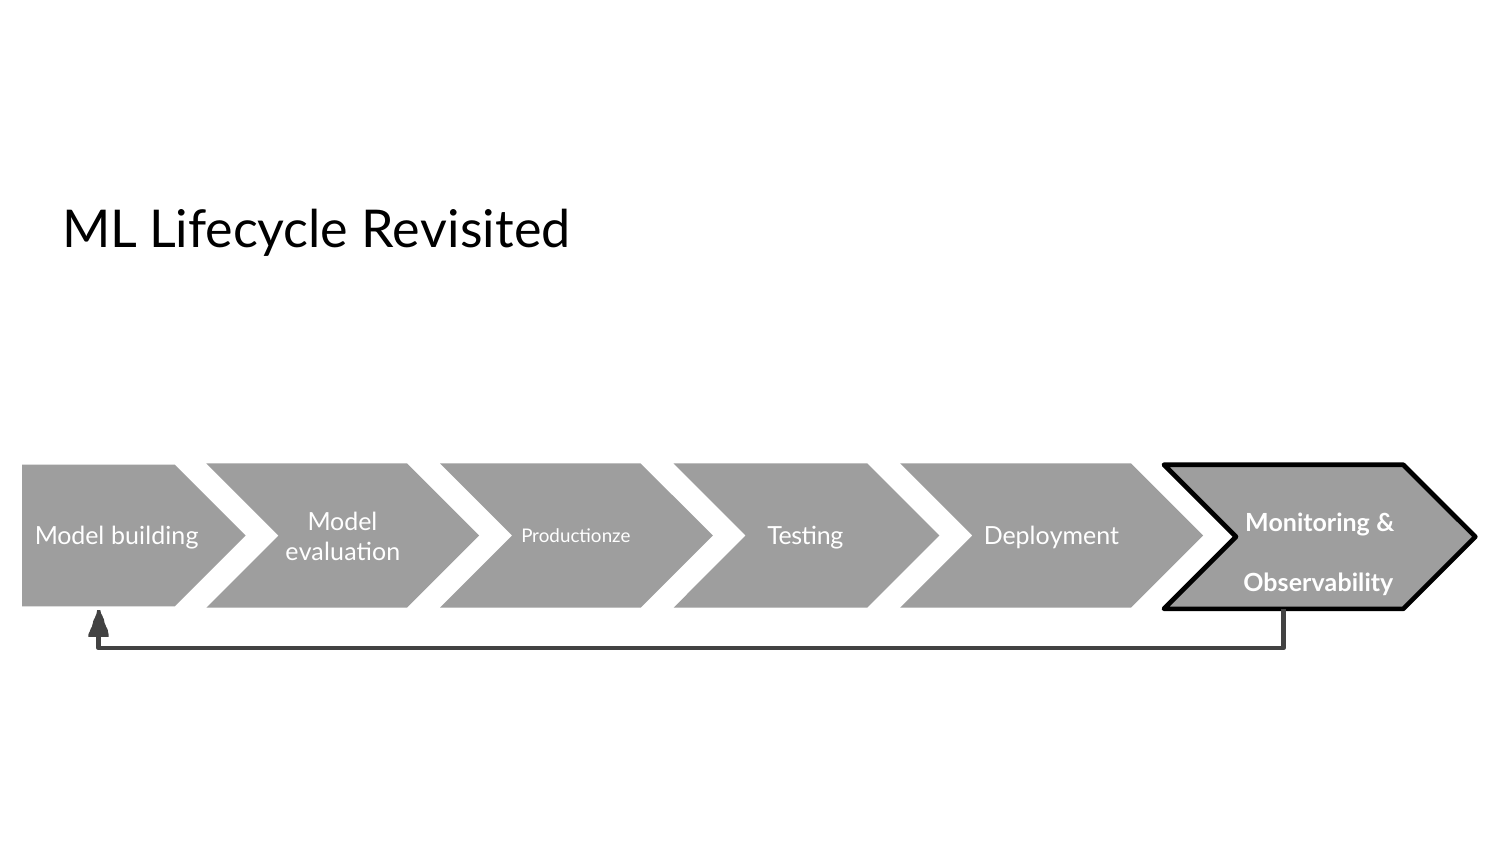

ML Lifecycle Revisited

Model  evaluation
Monitoring &  Observability
Model building
Testing
Deployment
Productionze